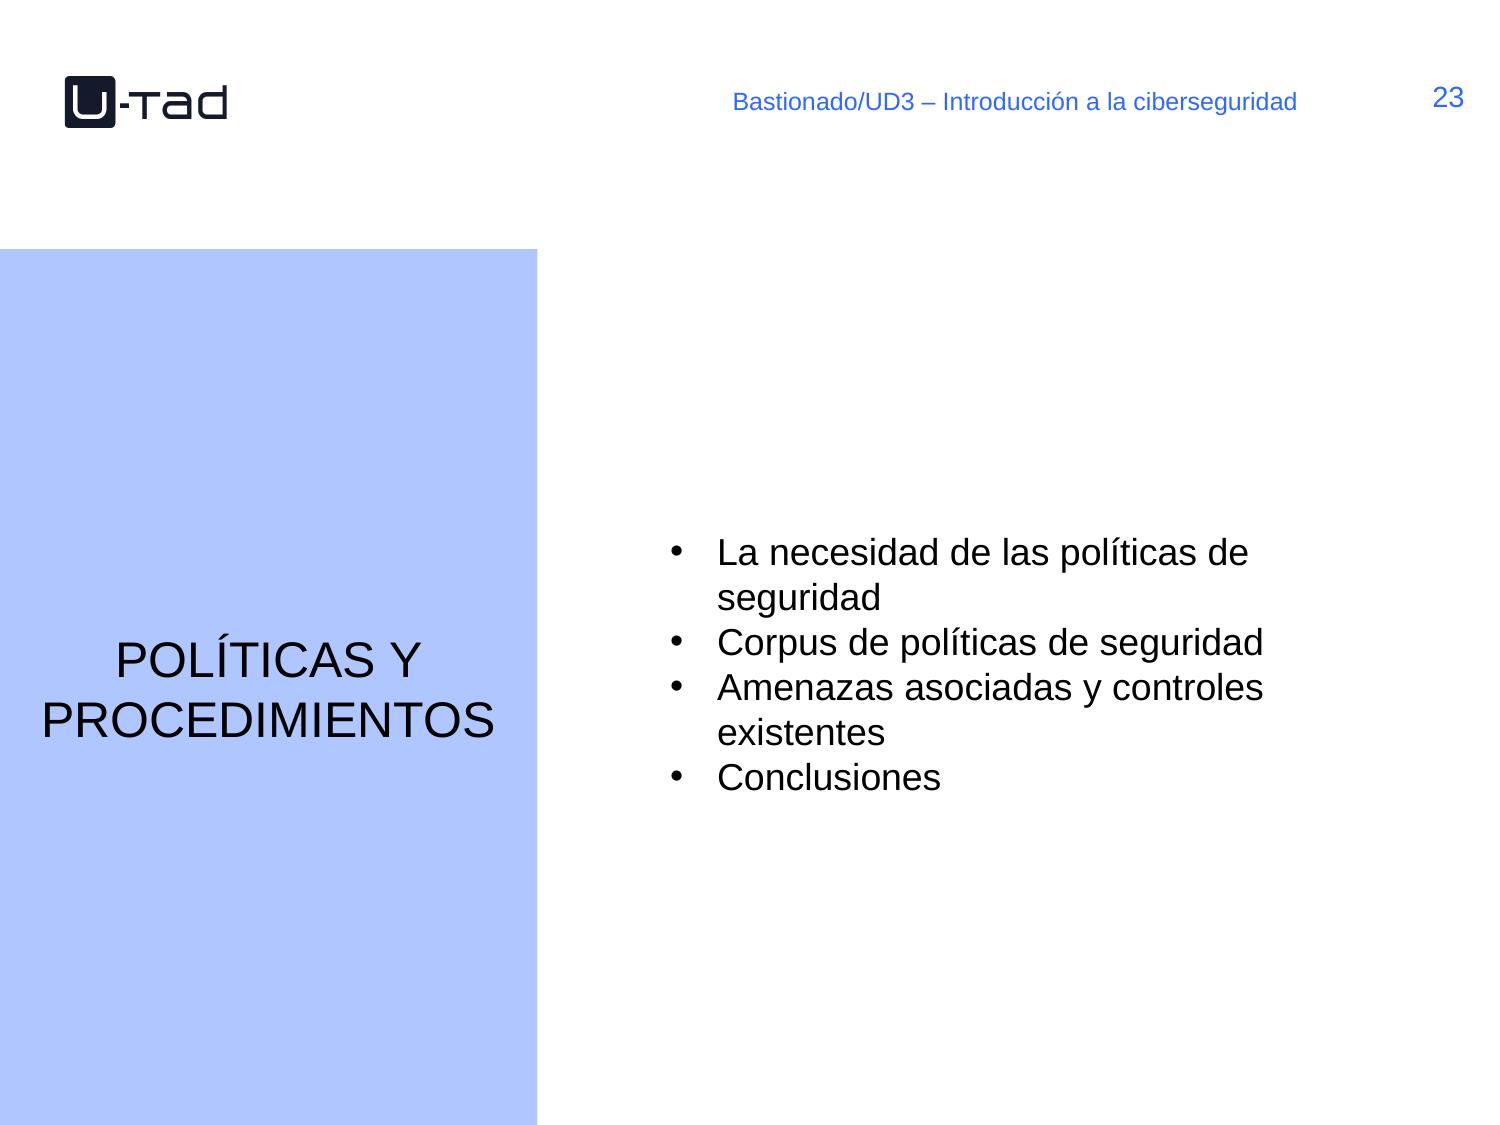

Bastionado/UD3 – Introducción a la ciberseguridad
POLÍTICAS Y PROCEDIMIENTOS
La necesidad de las políticas de seguridad
Corpus de políticas de seguridad
Amenazas asociadas y controles existentes
Conclusiones